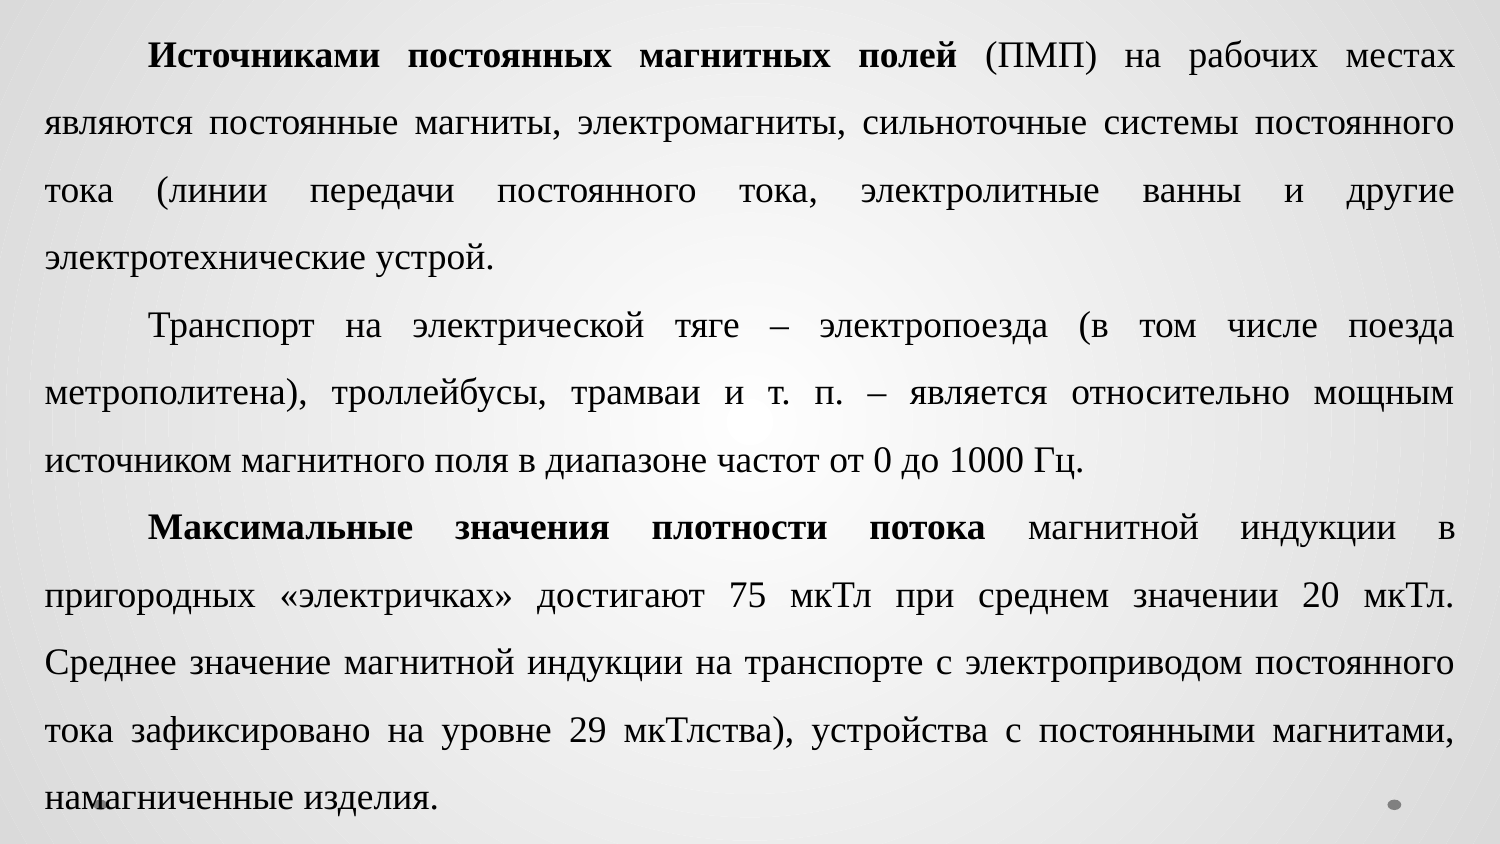

Источниками постоянных магнитных полей (ПМП) на рабочих местах являются постоянные магниты, электромагниты, сильноточные системы постоянного тока (линии передачи постоянного тока, электролитные ванны и другие электротехнические устрой.
Транспорт на электрической тяге – электропоезда (в том числе поезда метрополитена), троллейбусы, трамваи и т. п. – является относительно мощным источником магнитного поля в диапазоне частот от 0 до 1000 Гц.
Максимальные значения плотности потока магнитной индукции в пригородных «электричках» достигают 75 мкТл при среднем значении 20 мкТл. Среднее значение магнитной индукции на транспорте с электроприводом постоянного тока зафиксировано на уровне 29 мкТлства), устройства с постоянными магнитами, намагниченные изделия.